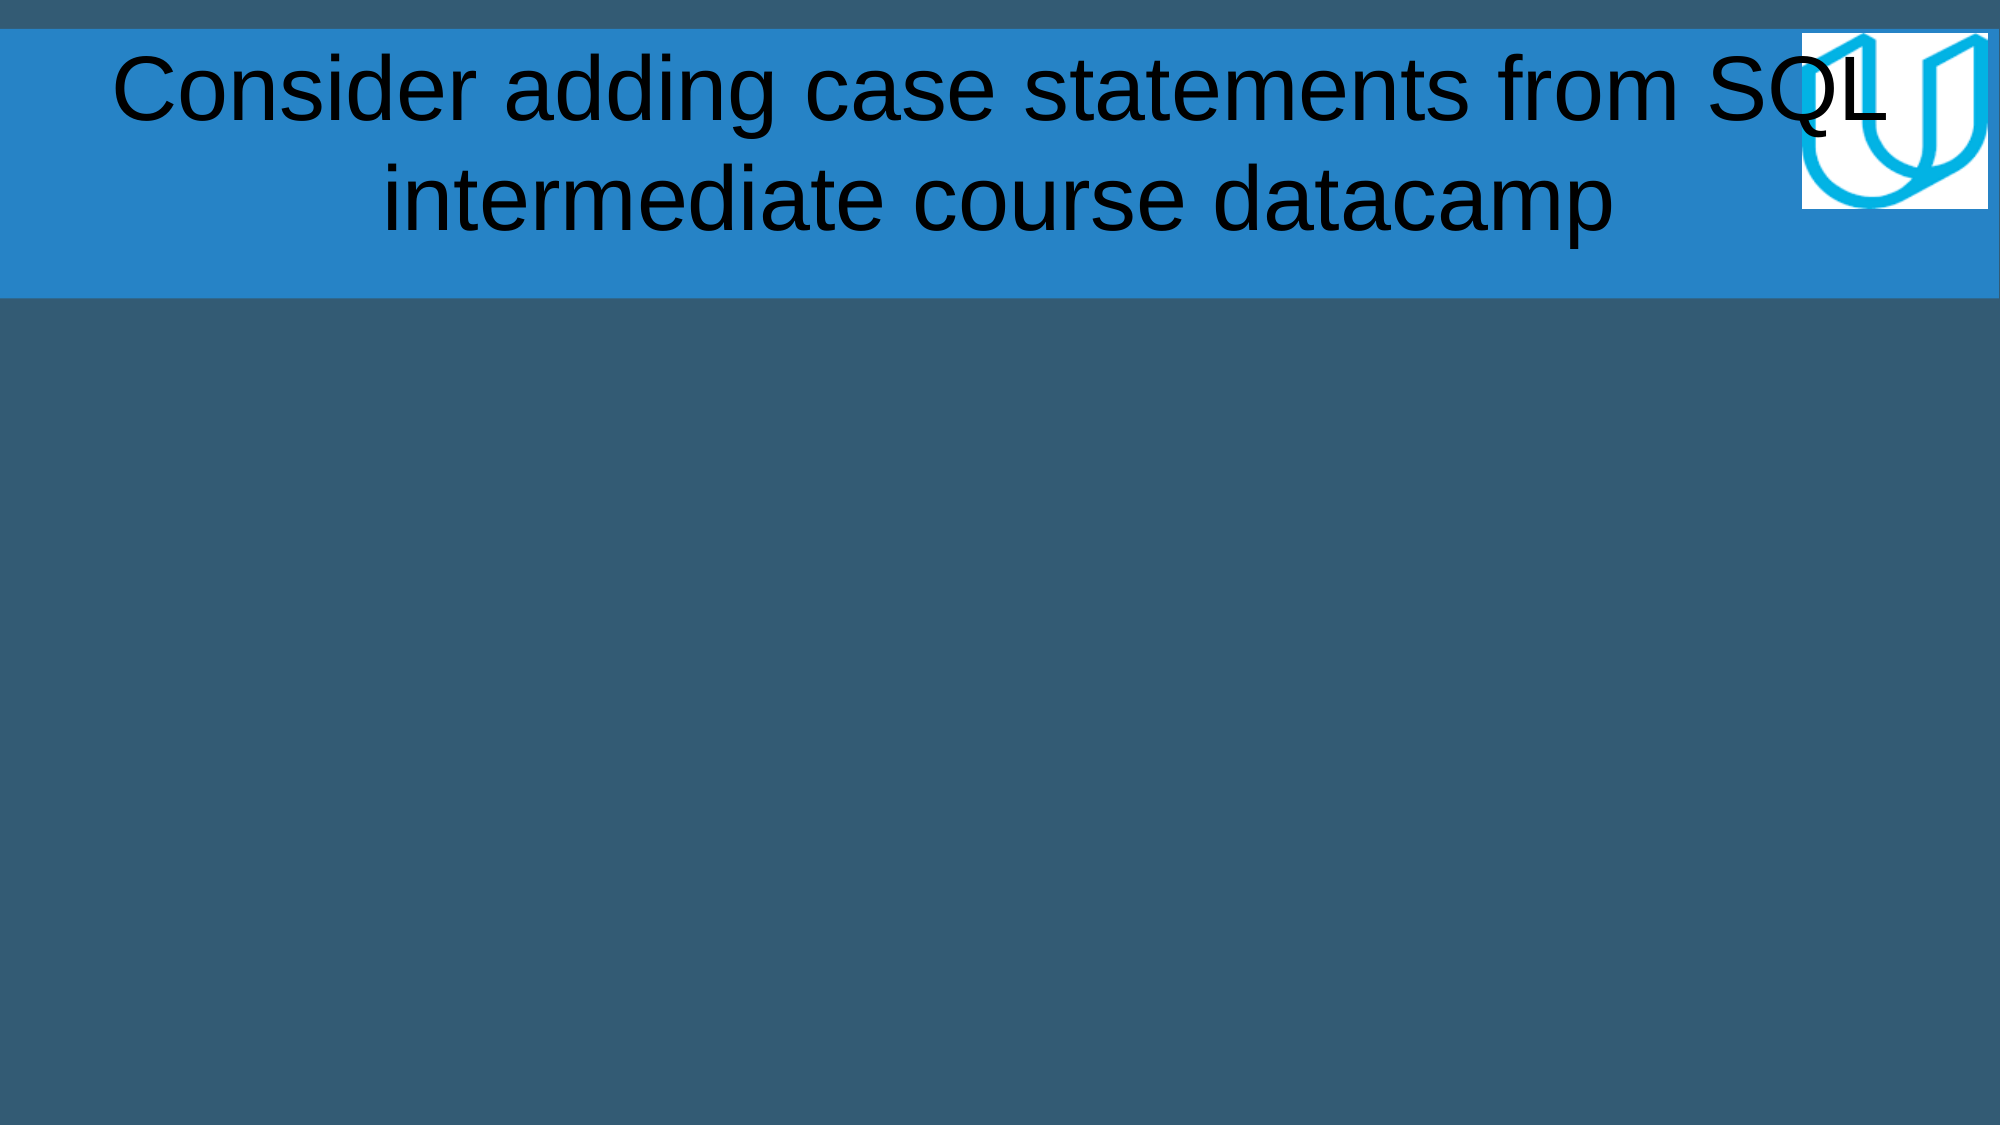

Consider adding case statements from SQL intermediate course datacamp